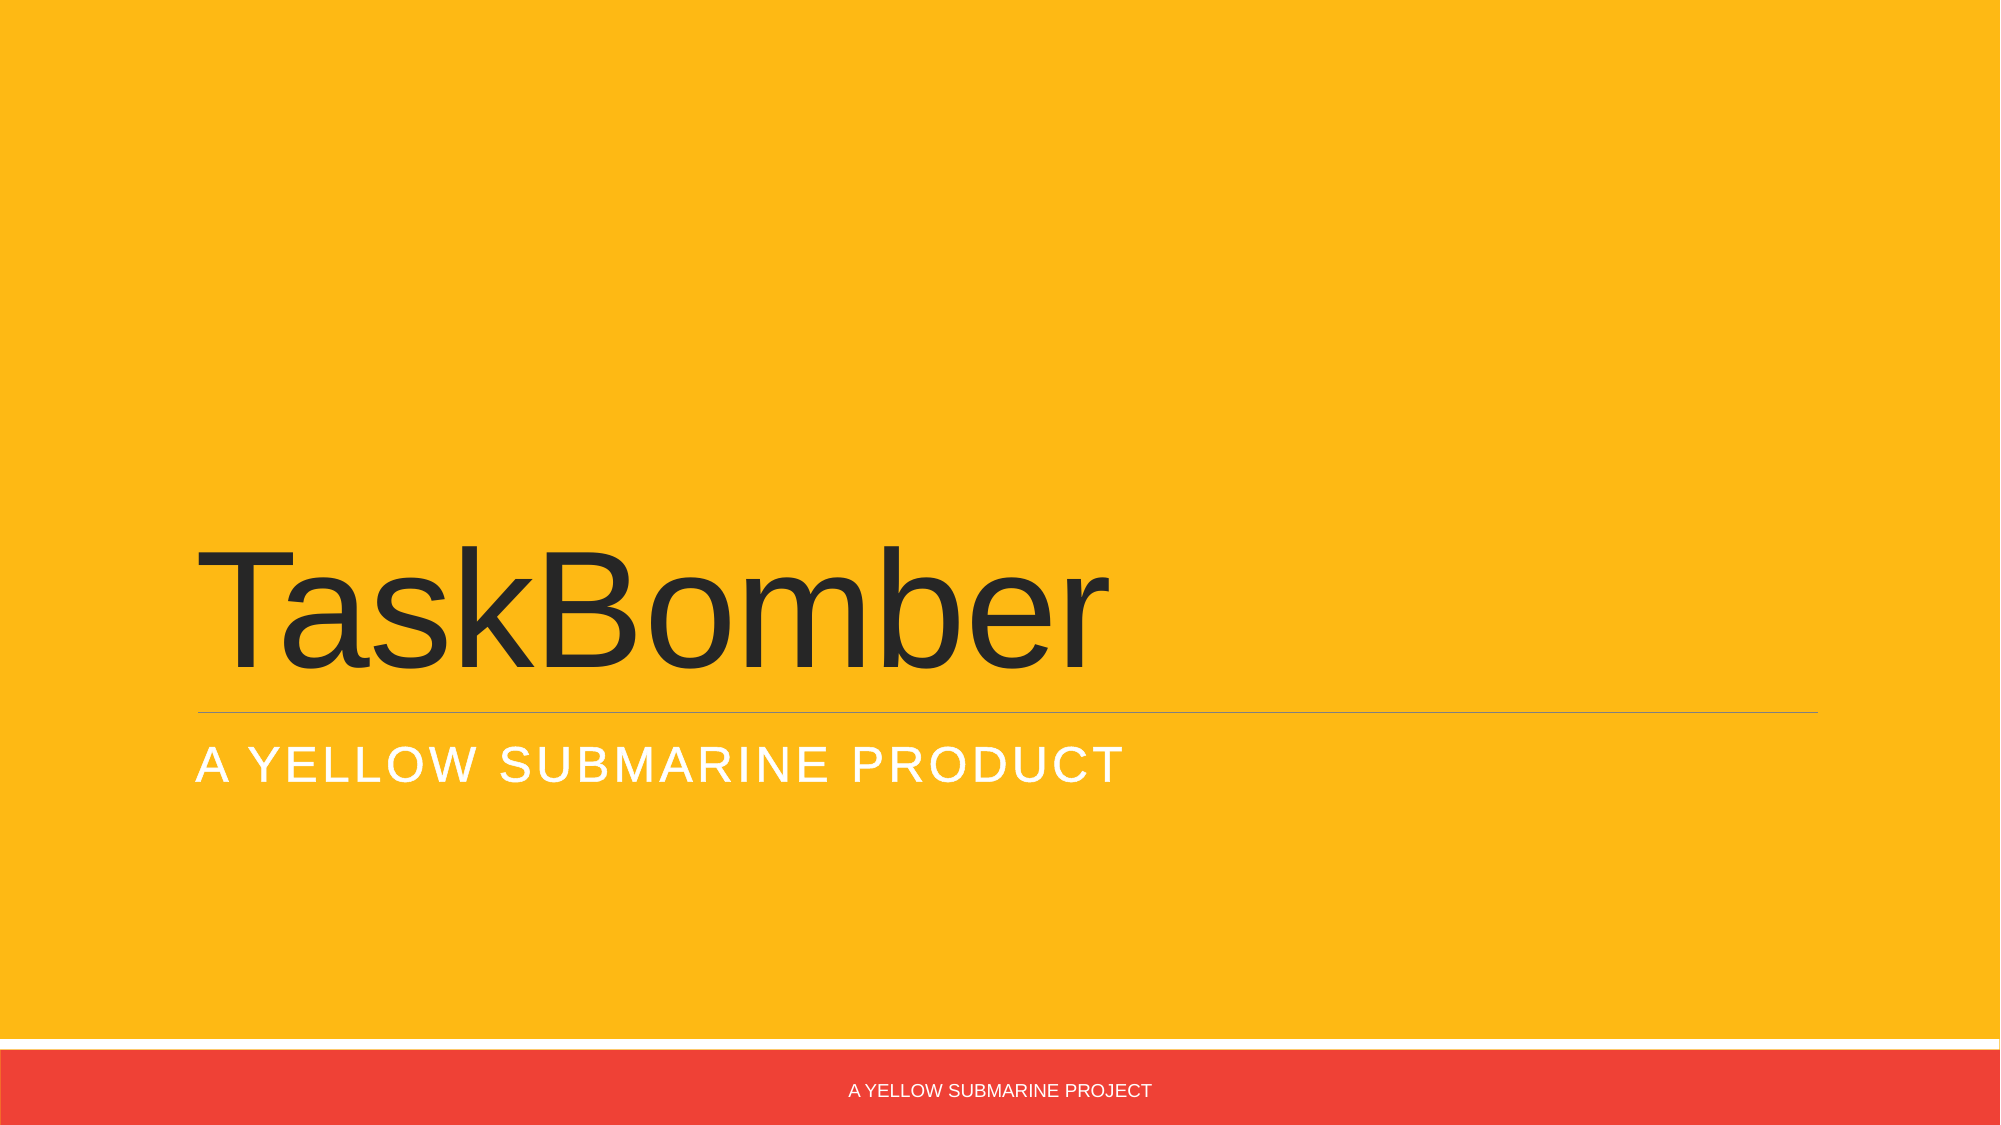

# TaskBomber
A Yellow Submarine Product
A Yellow Submarine Project